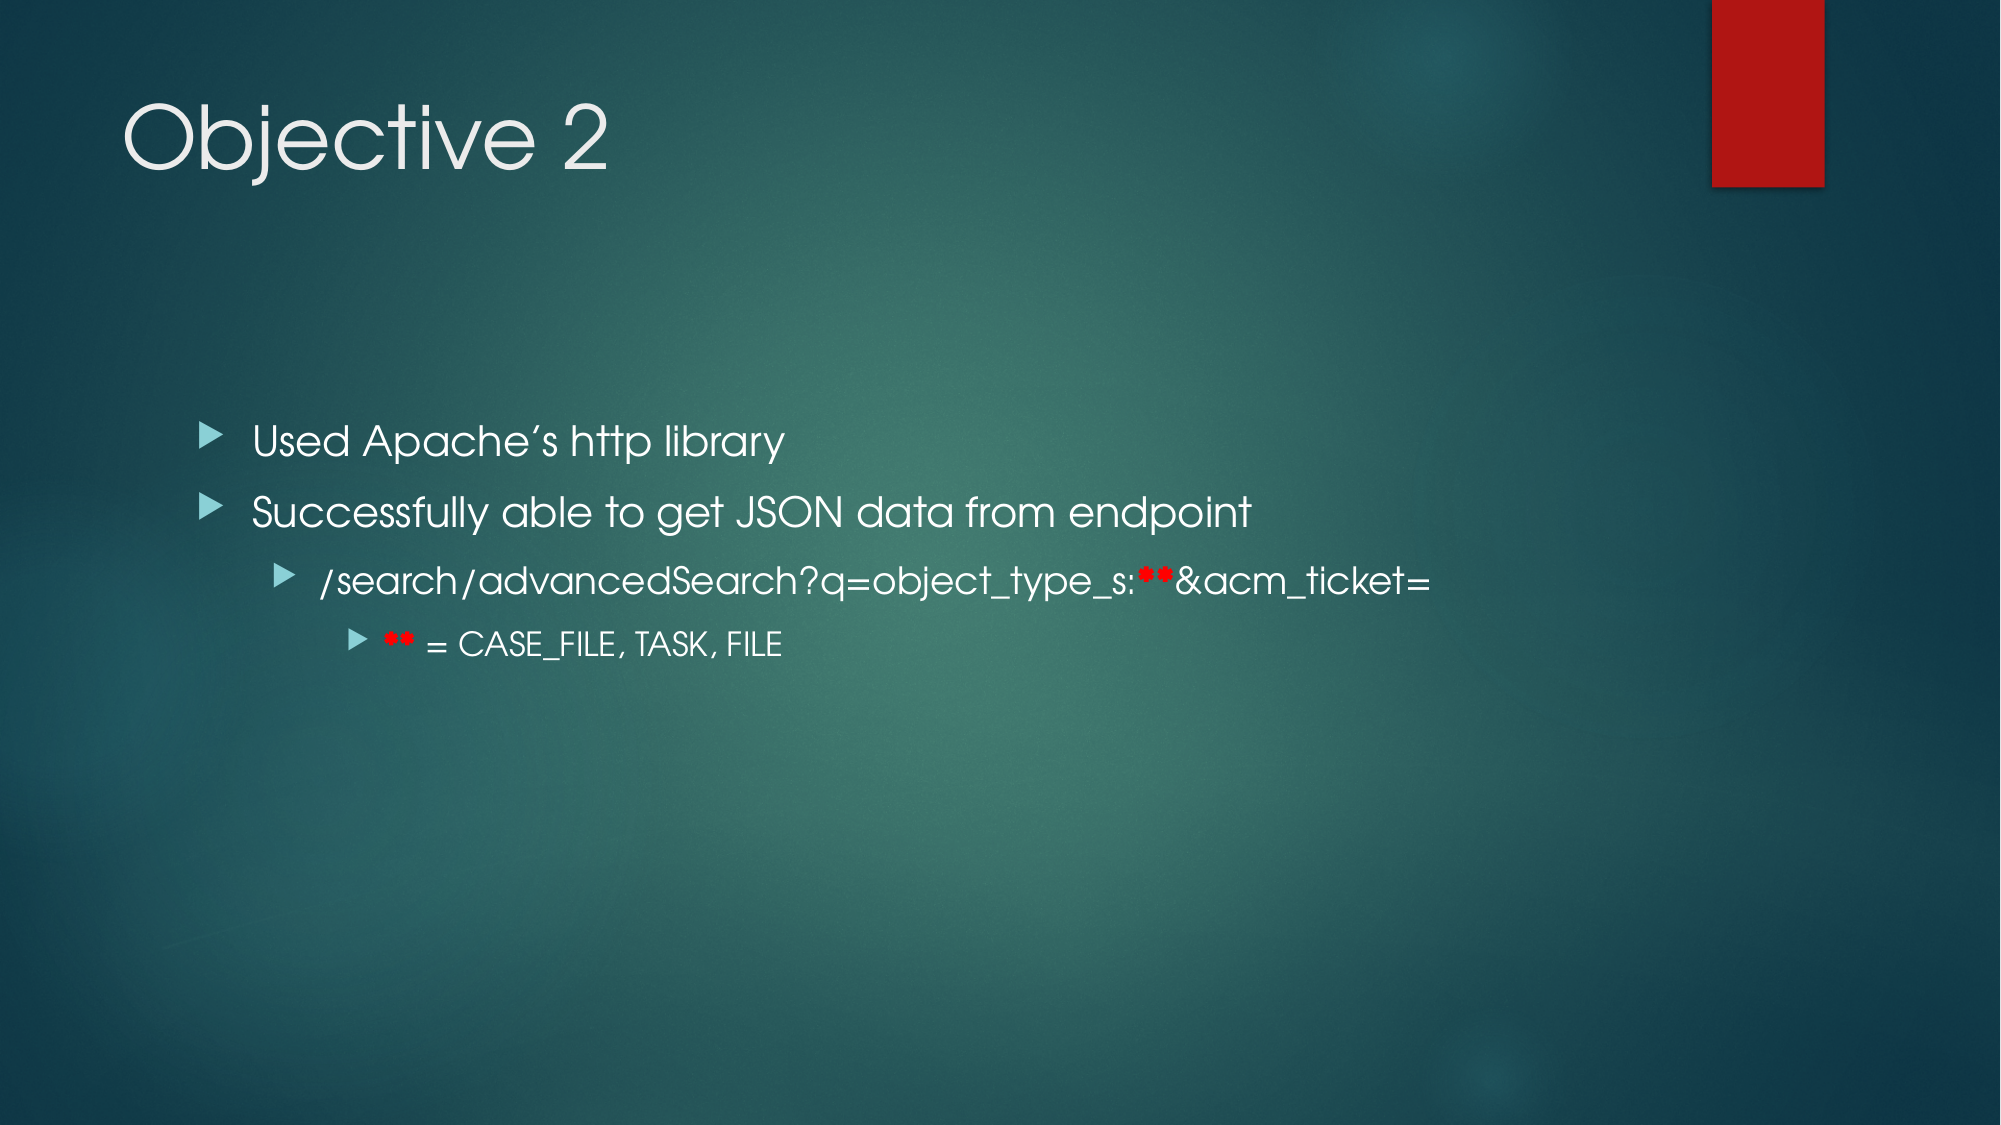

# Objective 2

Used Apache’s http library
Successfully able to get JSON data from endpoint
/search/advancedSearch?q=object_type_s:**&acm_ticket=
** = CASE_FILE, TASK, FILE